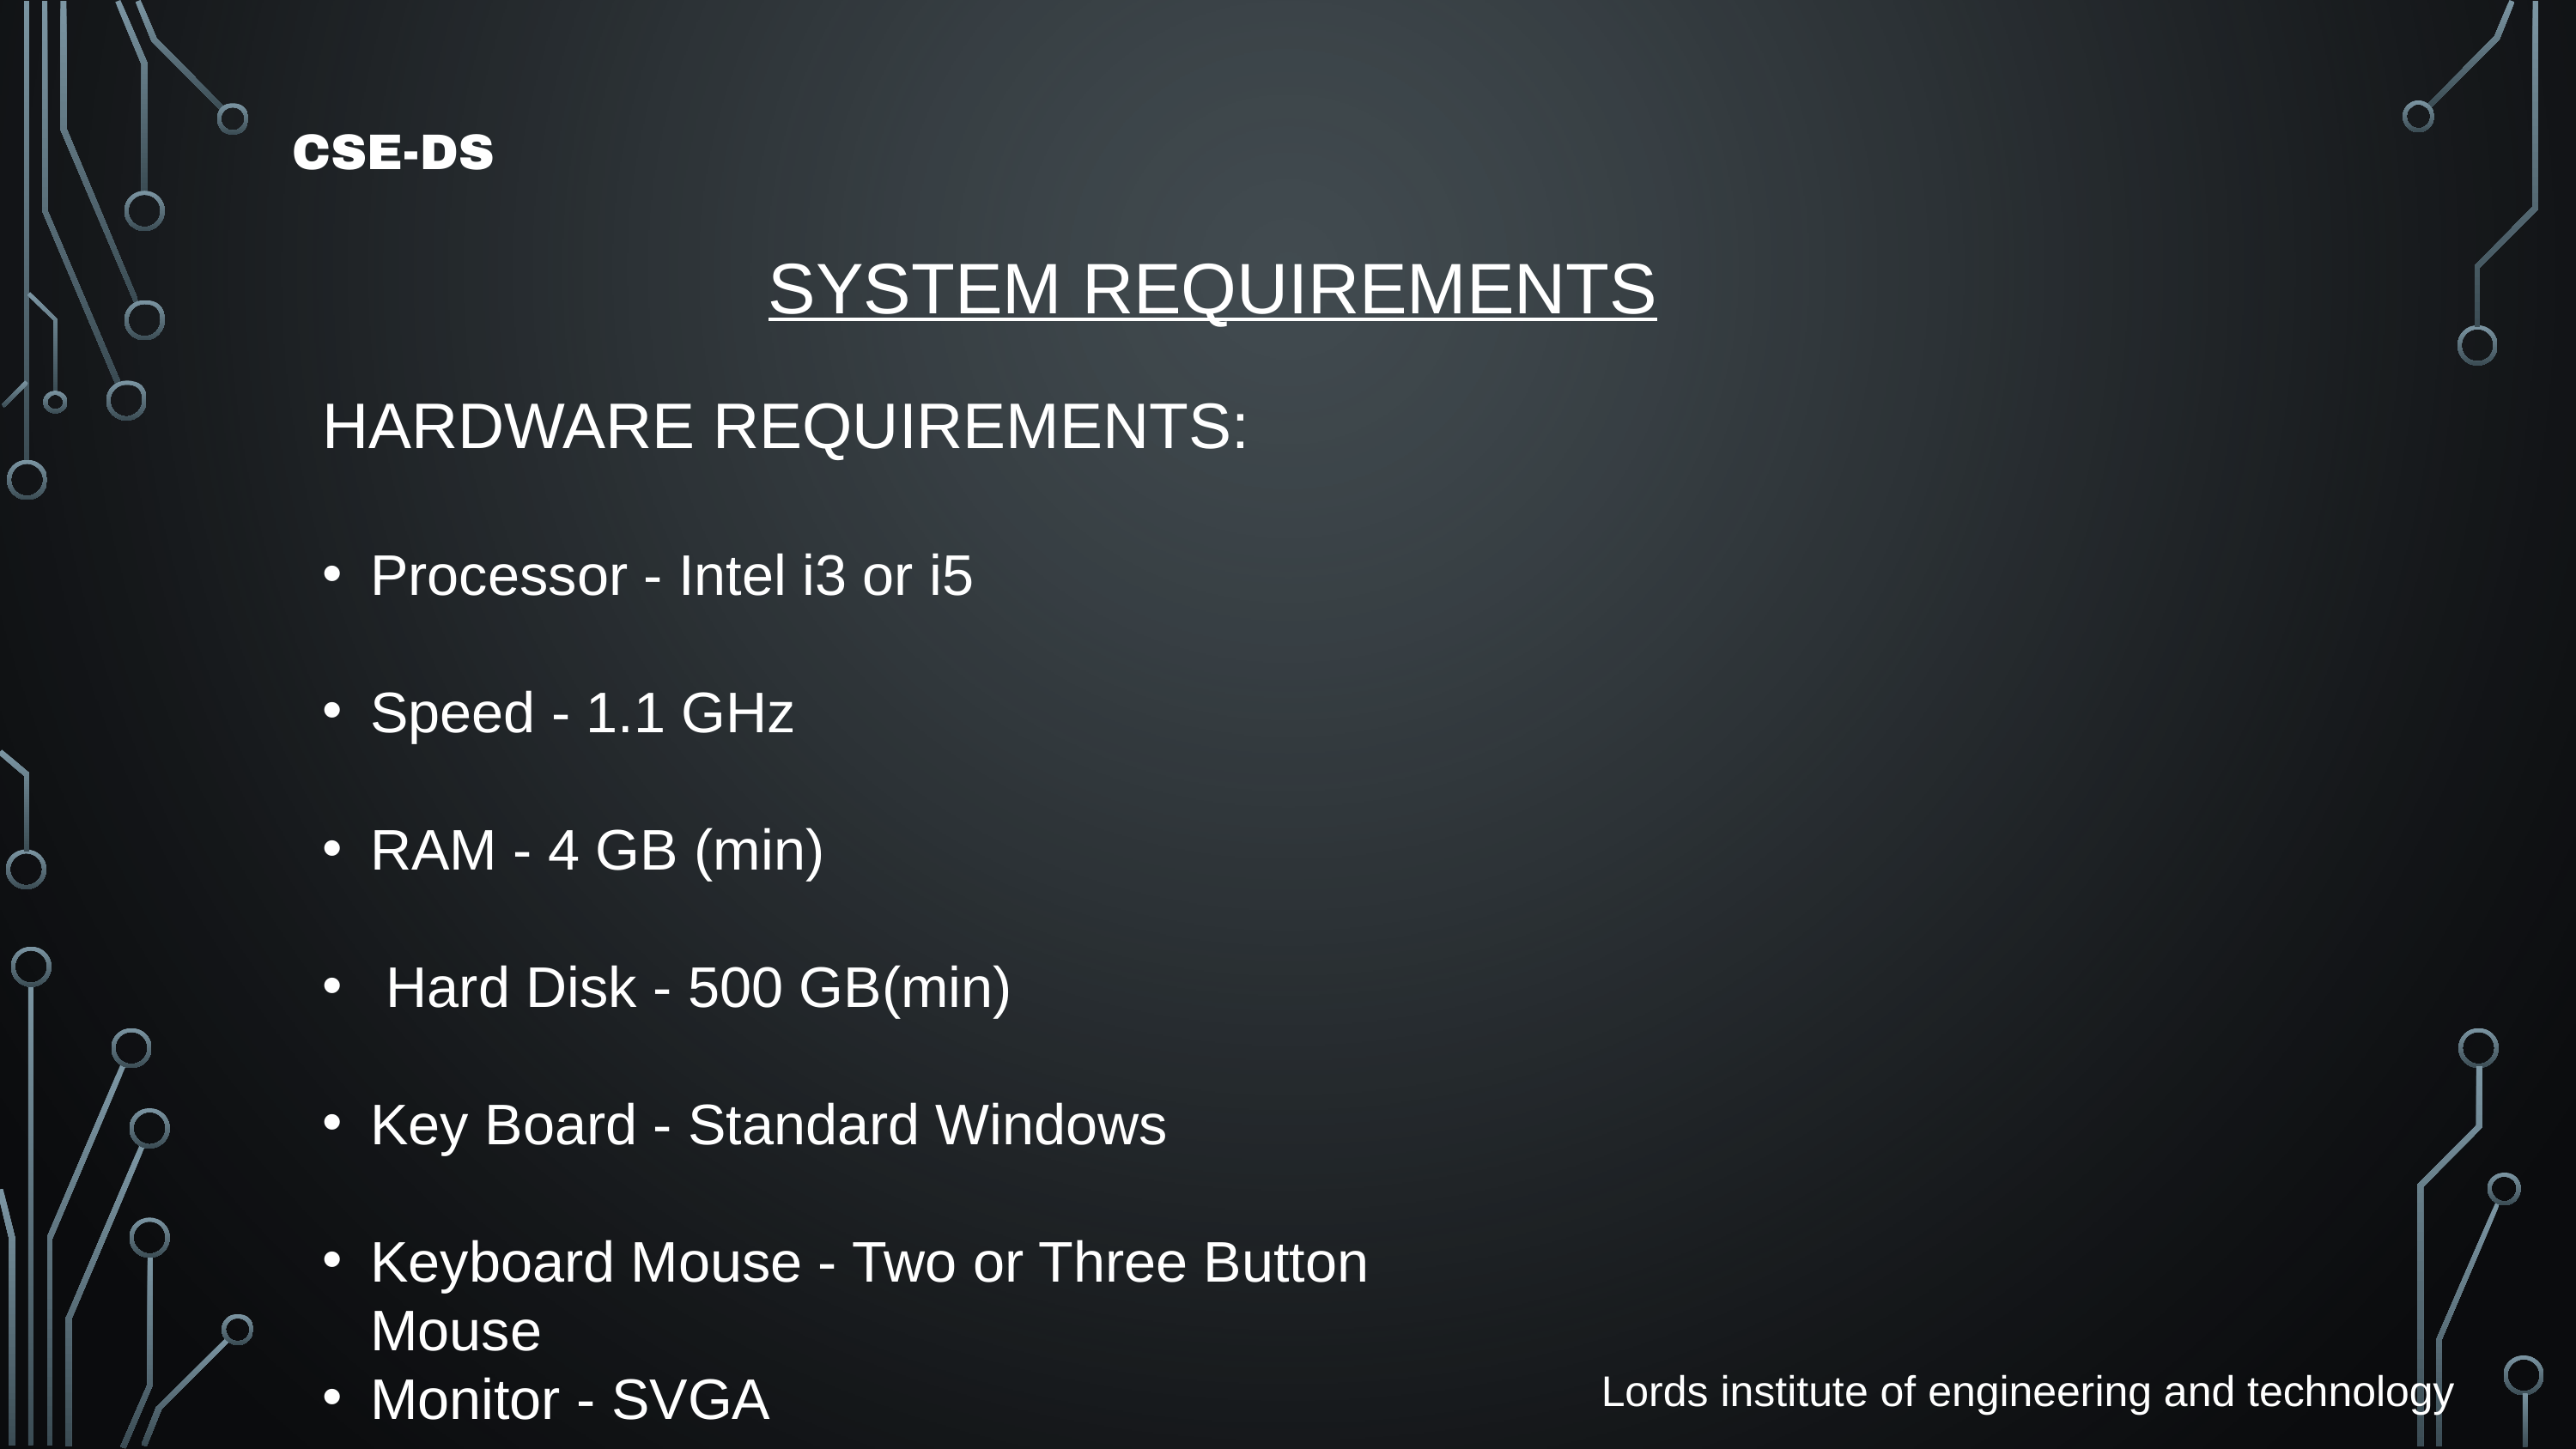

CSE-DS
SYSTEM REQUIREMENTS
HARDWARE REQUIREMENTS:

Processor - Intel i3 or i5

Speed - 1.1 GHz

RAM - 4 GB (min)

 Hard Disk - 500 GB(min)

Key Board - Standard Windows

Keyboard Mouse - Two or Three Button Mouse
Monitor - SVGA
Lords institute of engineering and technology